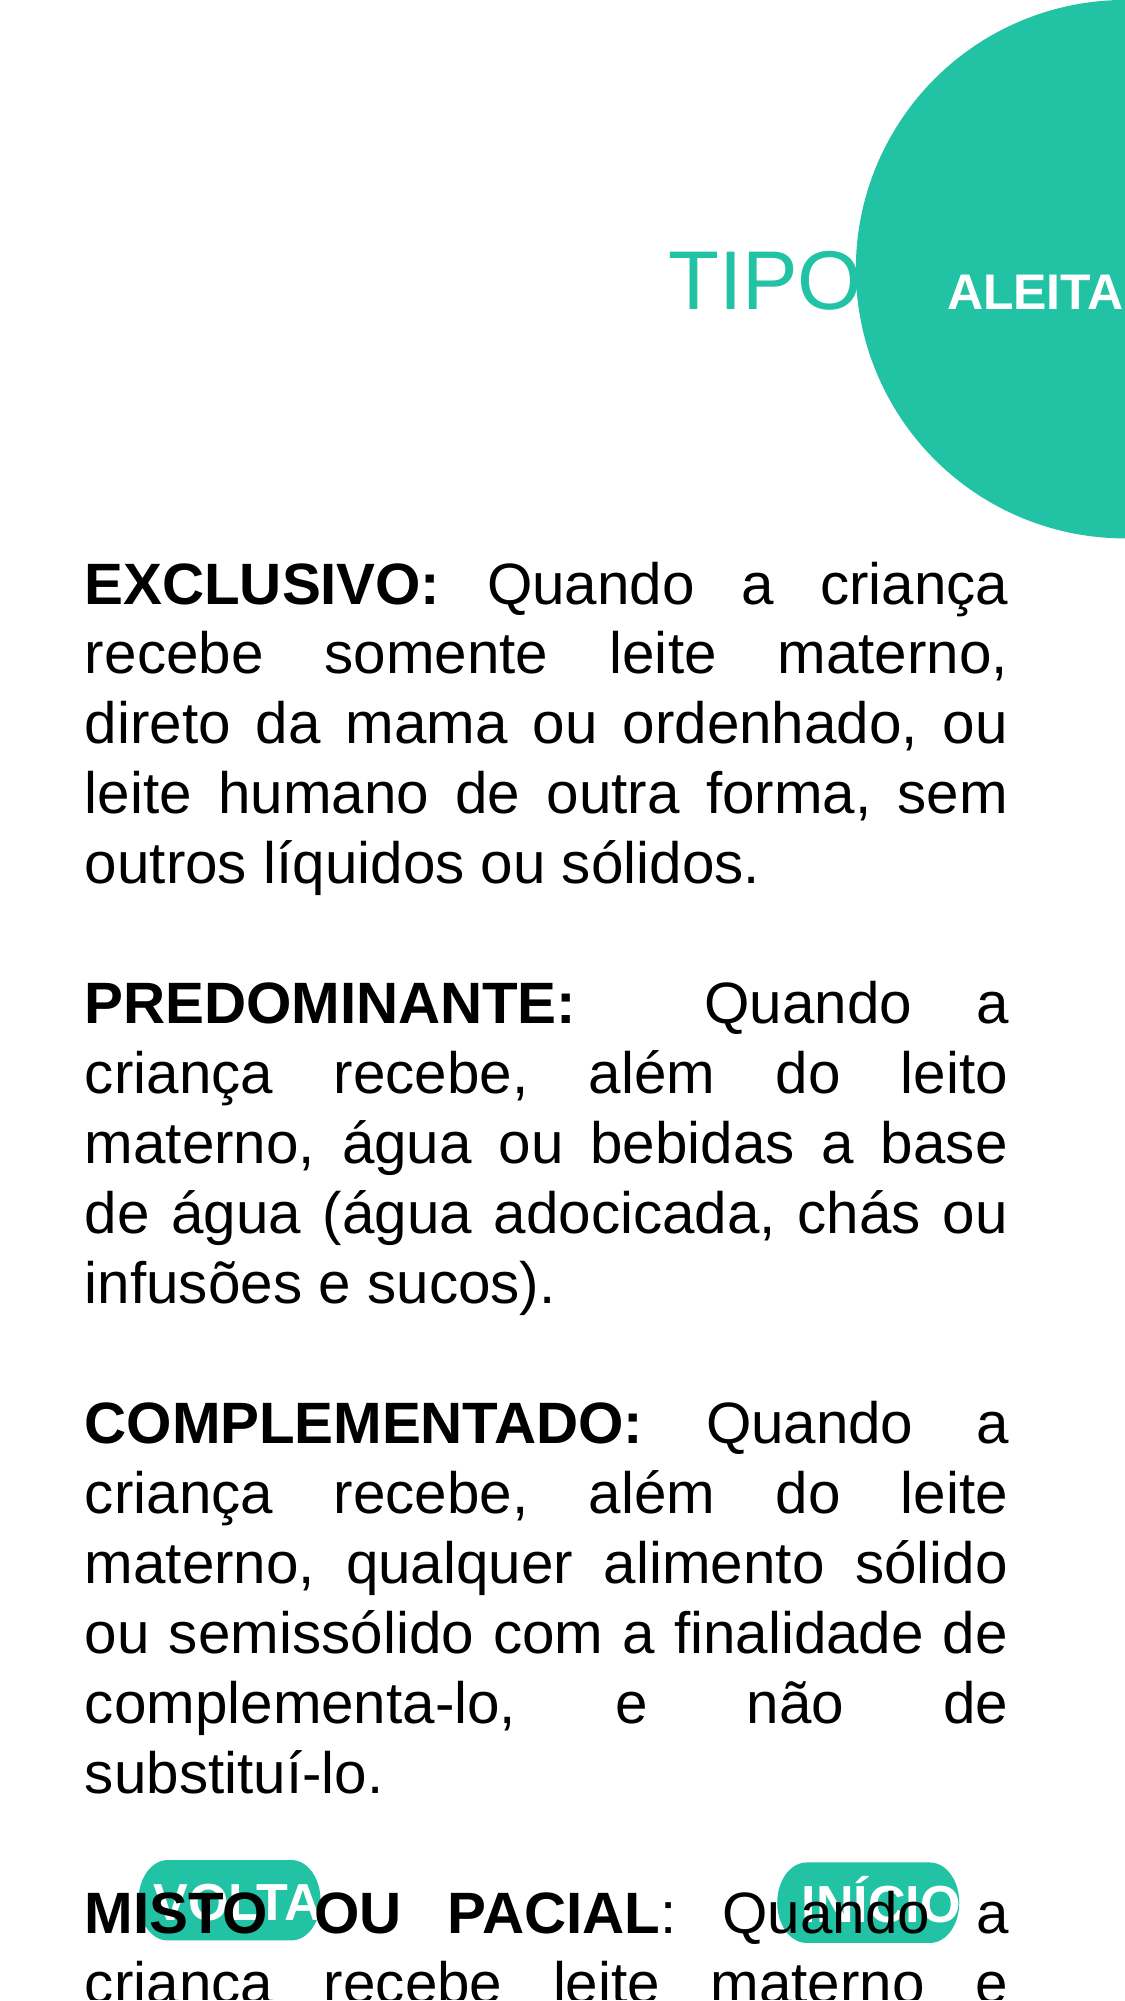

TIPOS ALEITAMENTO
EXCLUSIVO: Quando a criança recebe somente leite materno, direto da mama ou ordenhado, ou leite humano de outra forma, sem outros líquidos ou sólidos.

PREDOMINANTE:  Quando a criança recebe, além do leito materno, água ou bebidas a base de água (água adocicada, chás ou infusões e sucos).

COMPLEMENTADO: Quando a criança recebe, além do leite materno, qualquer alimento sólido ou semissólido com a finalidade de complementa-lo, e não de substituí-lo.

MISTO OU PACIAL: Quando a criança recebe leite materno e outros tipos de leite.

VOLTAR

INÍCIO